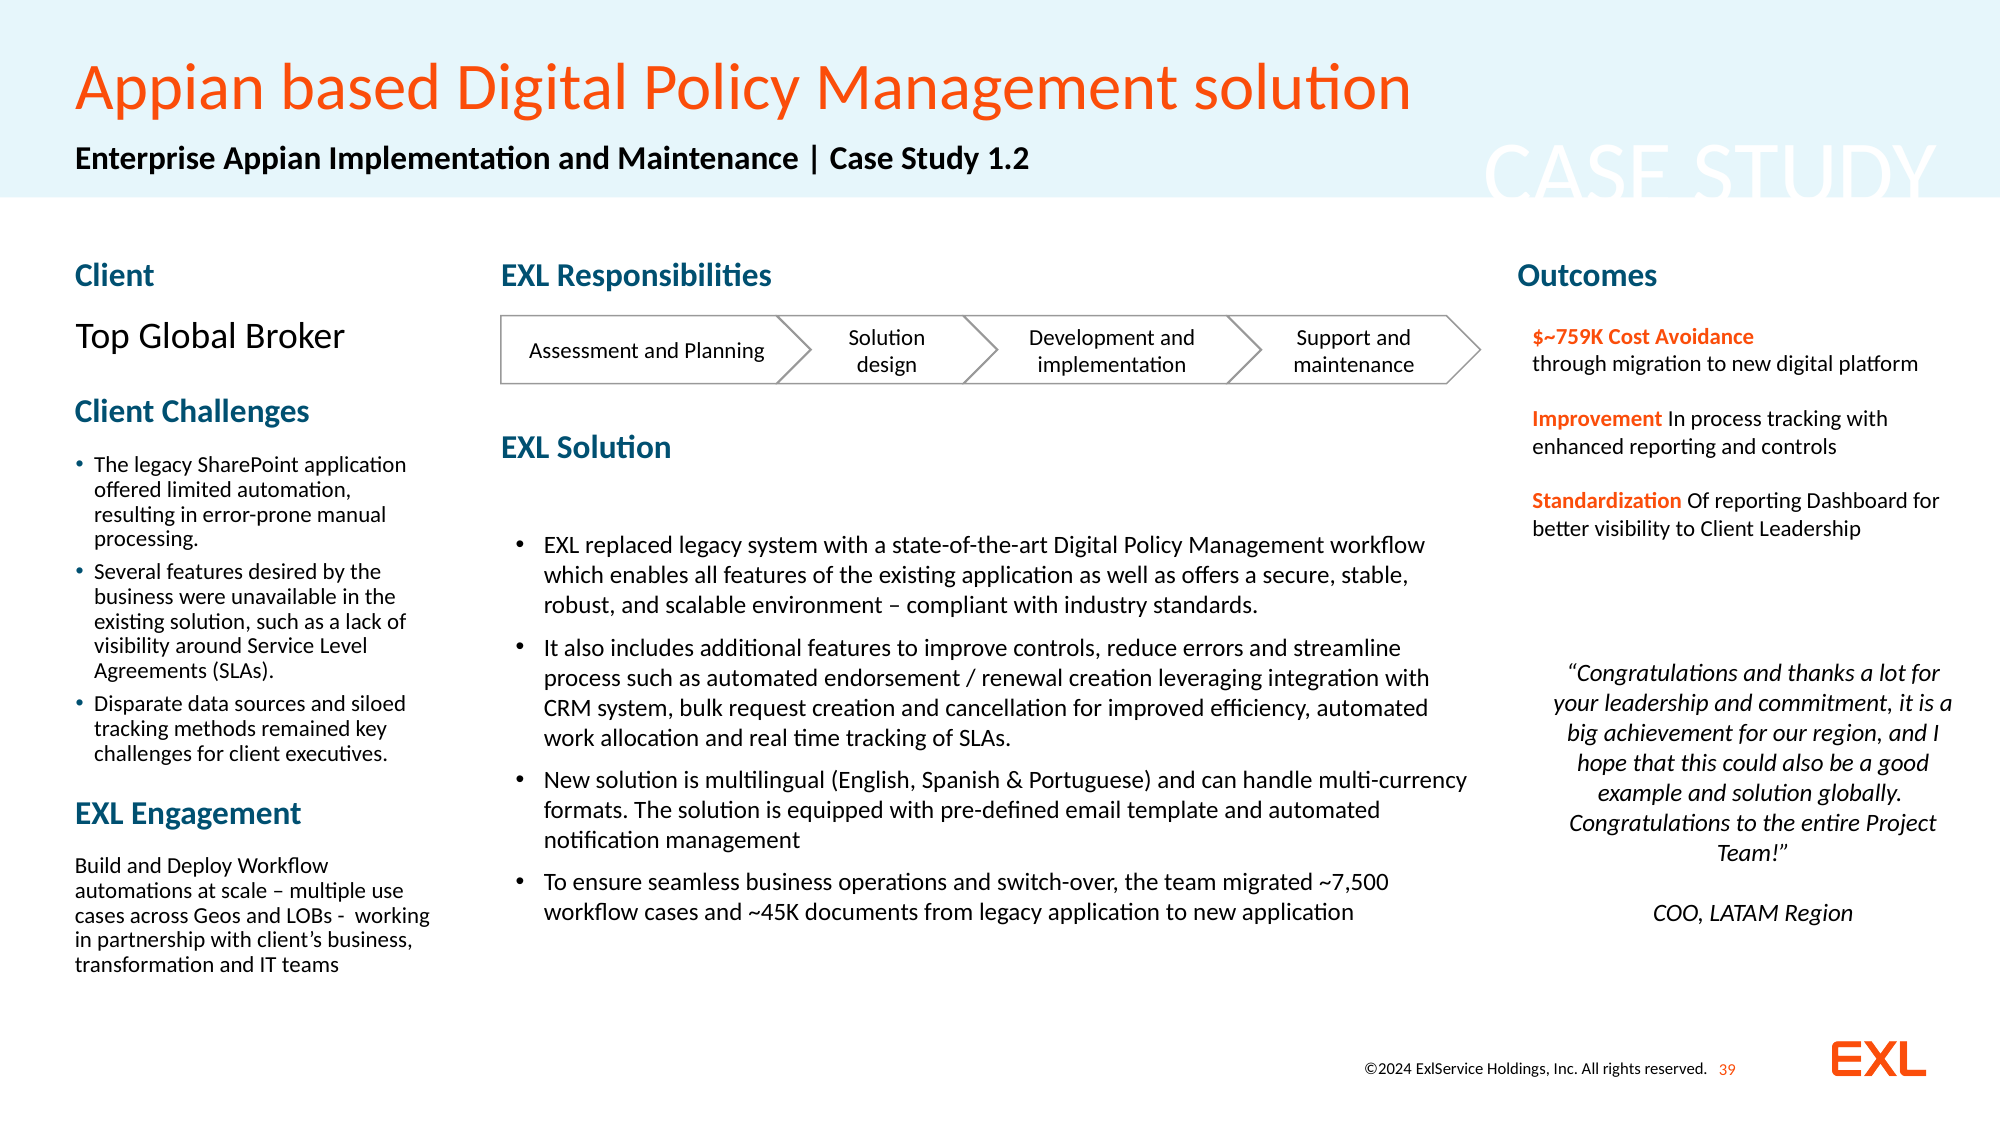

Appian based Digital Policy Management solution
Enterprise Appian Implementation and Maintenance | Case Study 1.2
Client
EXL Responsibilities
Outcomes
$~759K Cost Avoidance
through migration to new digital platform

Improvement In process tracking with enhanced reporting and controls

Standardization Of reporting Dashboard for better visibility to Client Leadership

Top Global Broker
Assessment and Planning
Solution design
Development and implementation
Support and maintenance
Client Challenges
EXL Solution
The legacy SharePoint application offered limited automation, resulting in error-prone manual processing.
Several features desired by the business were unavailable in the existing solution, such as a lack of visibility around Service Level Agreements (SLAs).
Disparate data sources and siloed tracking methods remained key challenges for client executives.
EXL replaced legacy system with a state-of-the-art Digital Policy Management workflow which enables all features of the existing application as well as offers a secure, stable, robust, and scalable environment – compliant with industry standards.
It also includes additional features to improve controls, reduce errors and streamline process such as automated endorsement / renewal creation leveraging integration with CRM system, bulk request creation and cancellation for improved efficiency, automated work allocation and real time tracking of SLAs.
New solution is multilingual (English, Spanish & Portuguese) and can handle multi-currency formats. The solution is equipped with pre-defined email template and automated notification management
To ensure seamless business operations and switch-over, the team migrated ~7,500 workflow cases and ~45K documents from legacy application to new application

“Congratulations and thanks a lot for your leadership and commitment, it is a big achievement for our region, and I hope that this could also be a good example and solution globally.  Congratulations to the entire Project Team!”

COO, LATAM Region
EXL Engagement
Build and Deploy Workflow automations at scale – multiple use cases across Geos and LOBs -  working in partnership with client’s business, transformation and IT teams